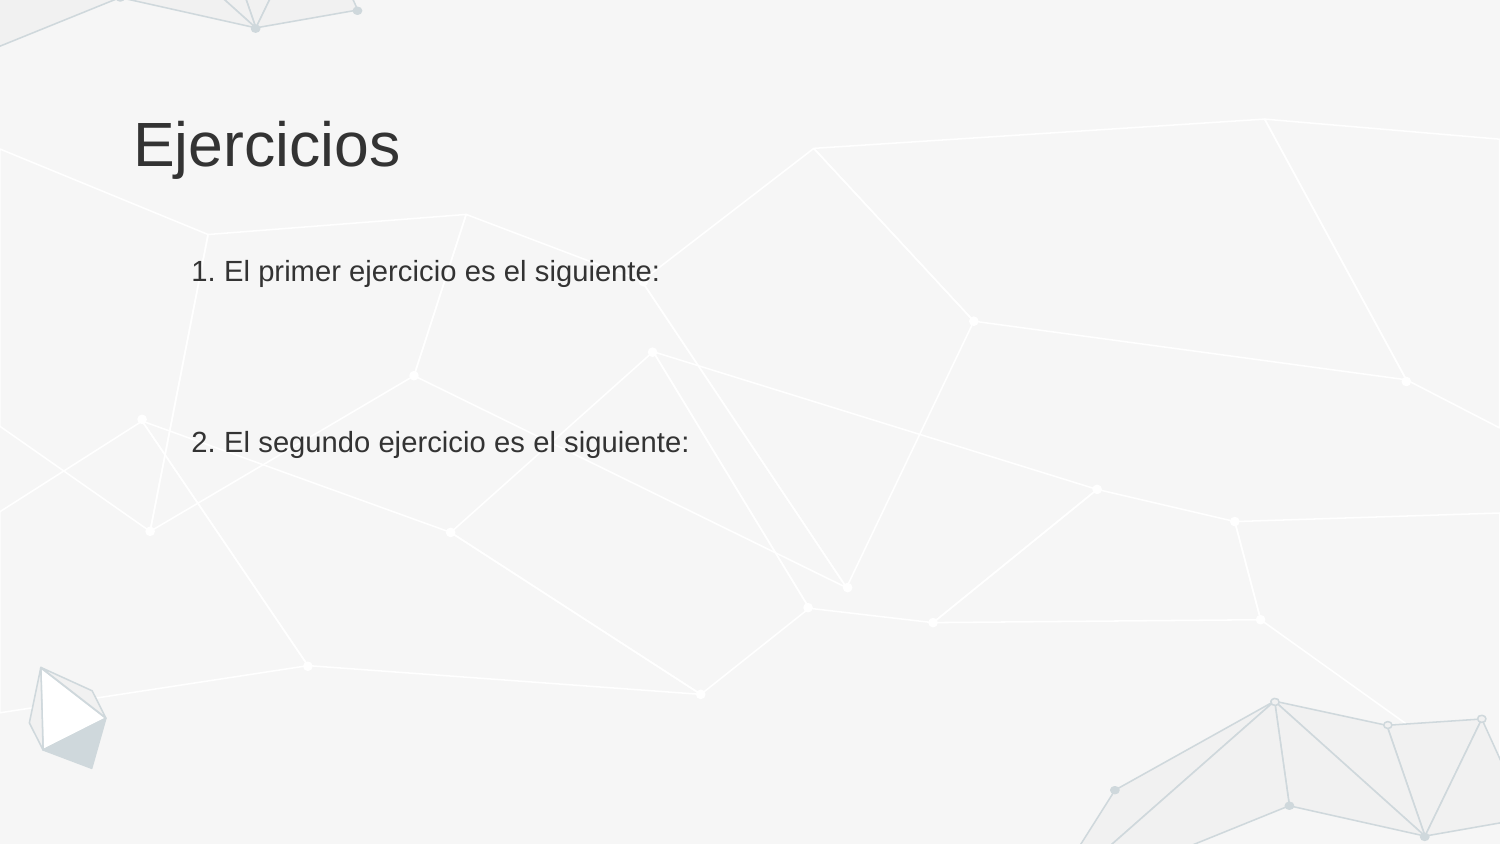

# Ejercicios
1. El primer ejercicio es el siguiente:
2. El segundo ejercicio es el siguiente: